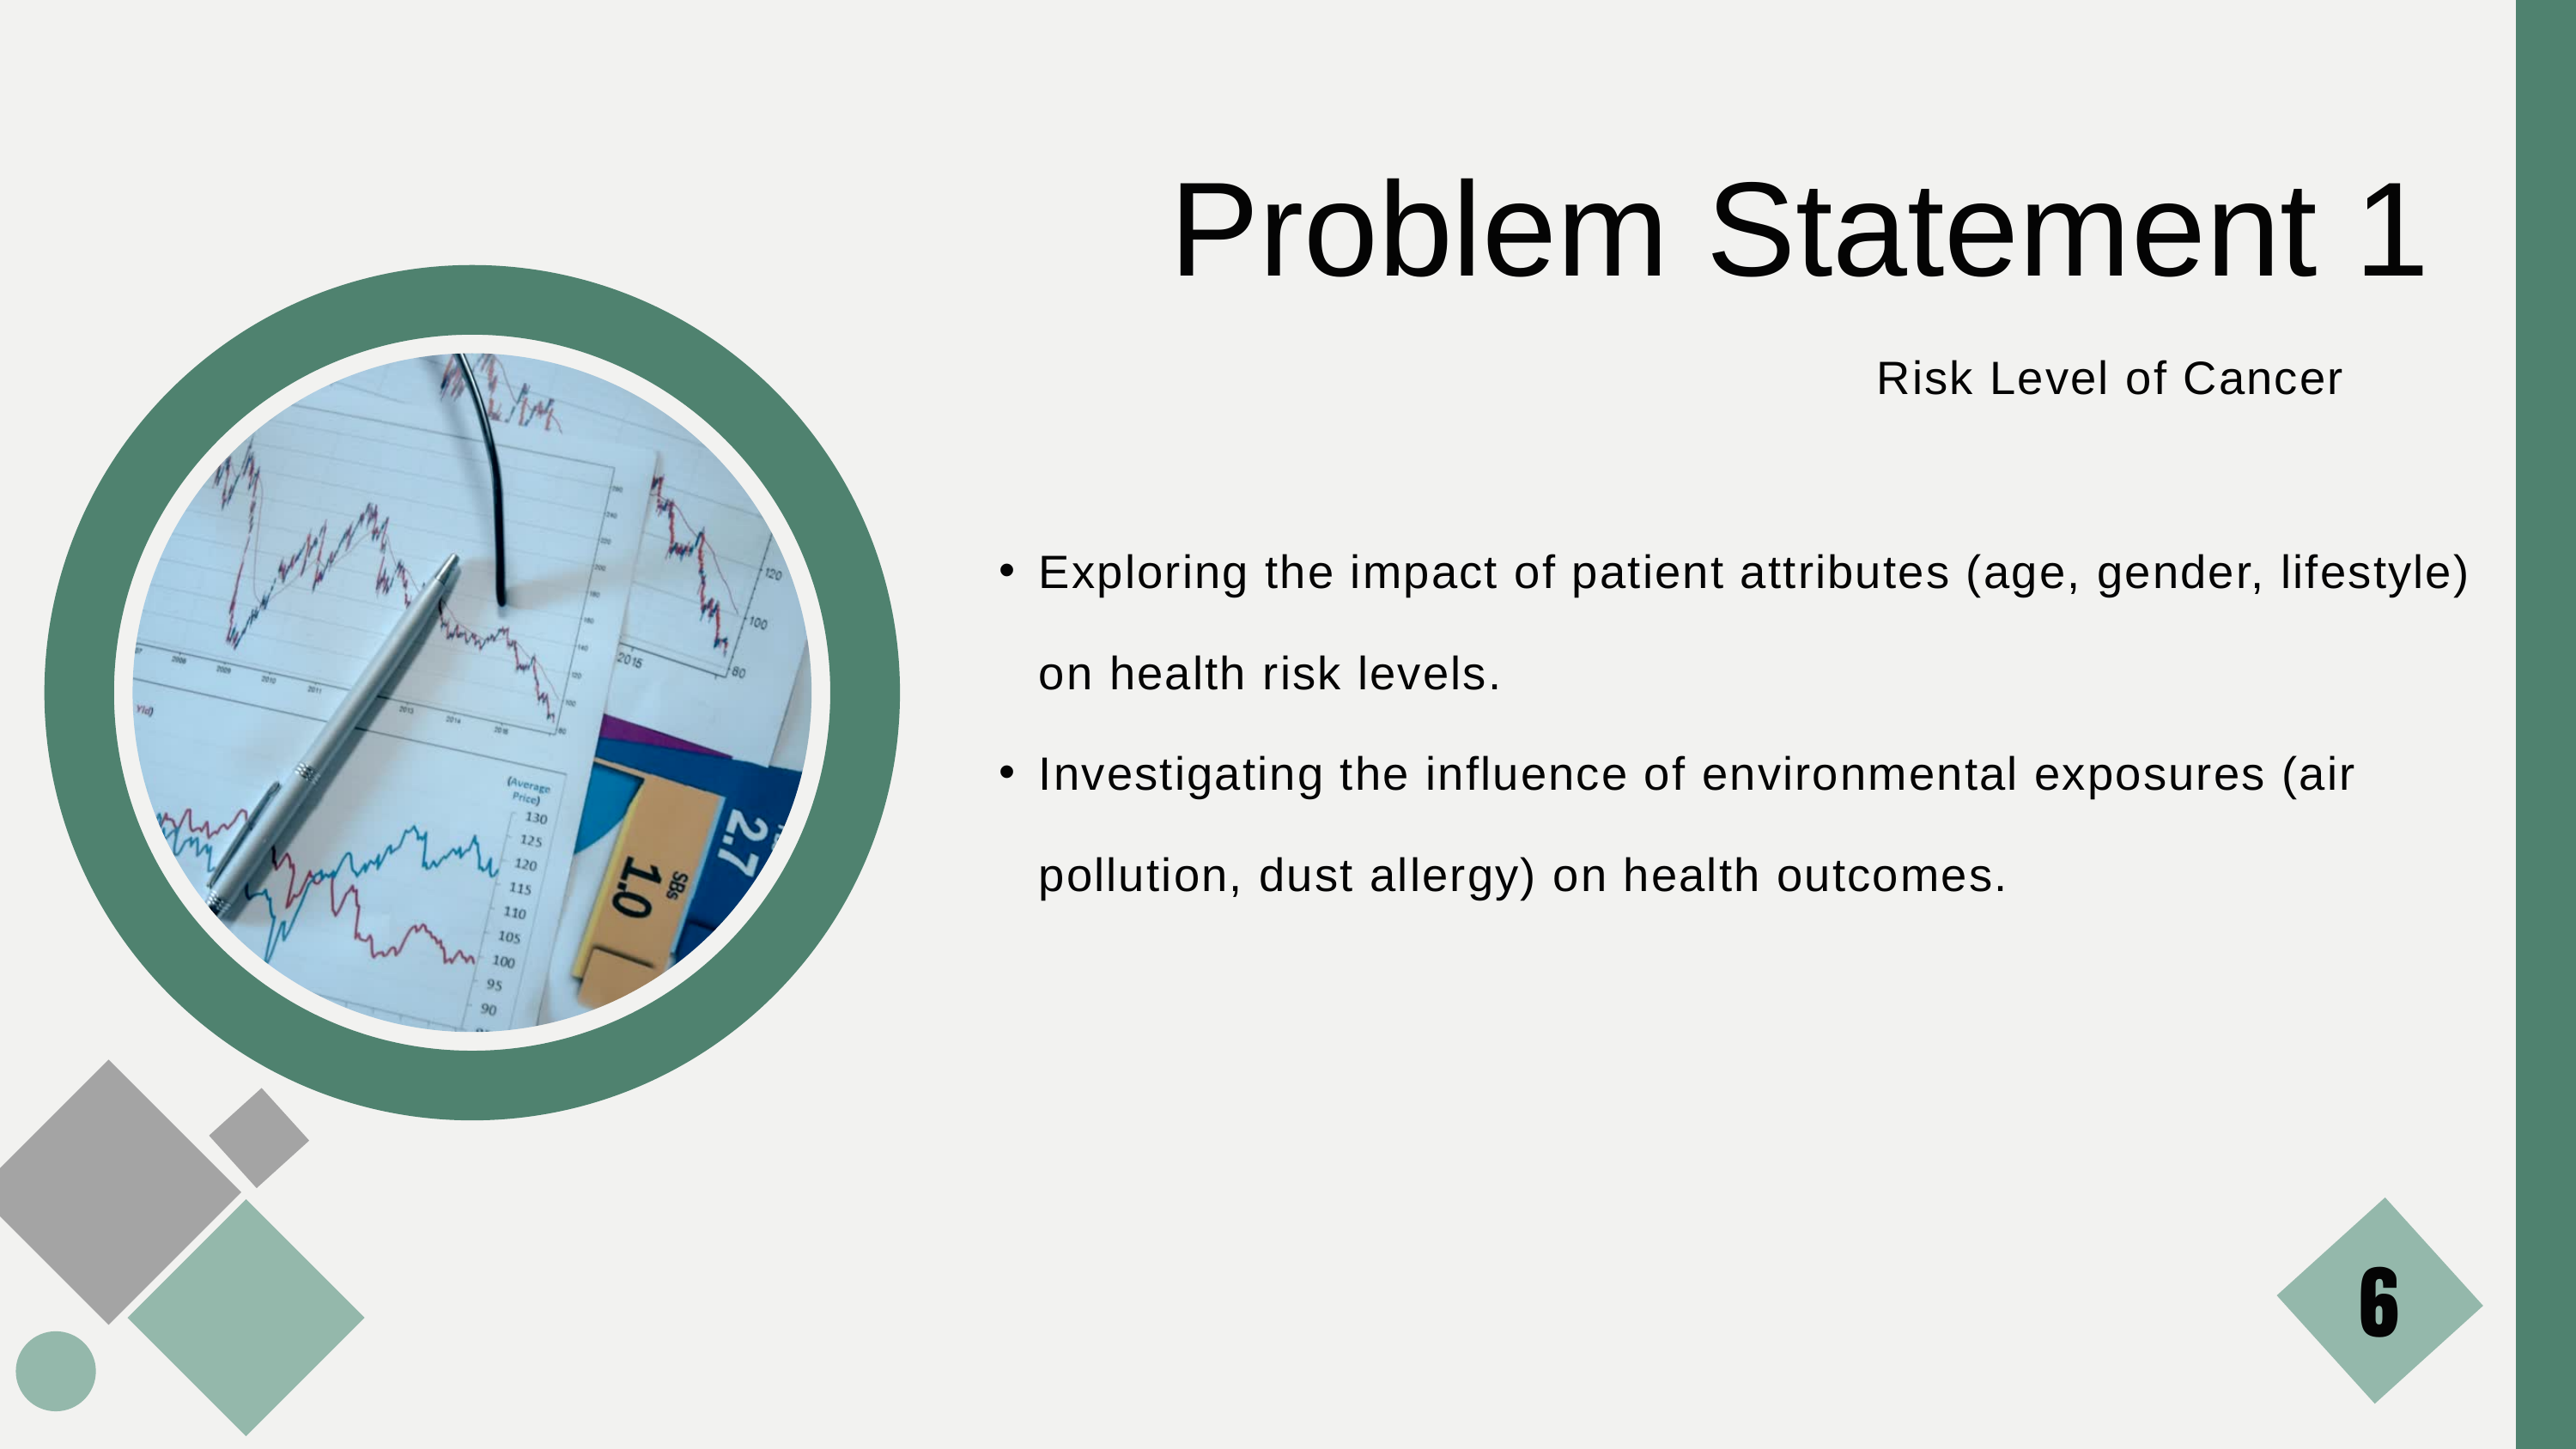

Problem Statement 1

Risk Level of Cancer
Exploring the impact of patient attributes (age, gender, lifestyle) on health risk levels.
Investigating the influence of environmental exposures (air pollution, dust allergy) on health outcomes.

 6